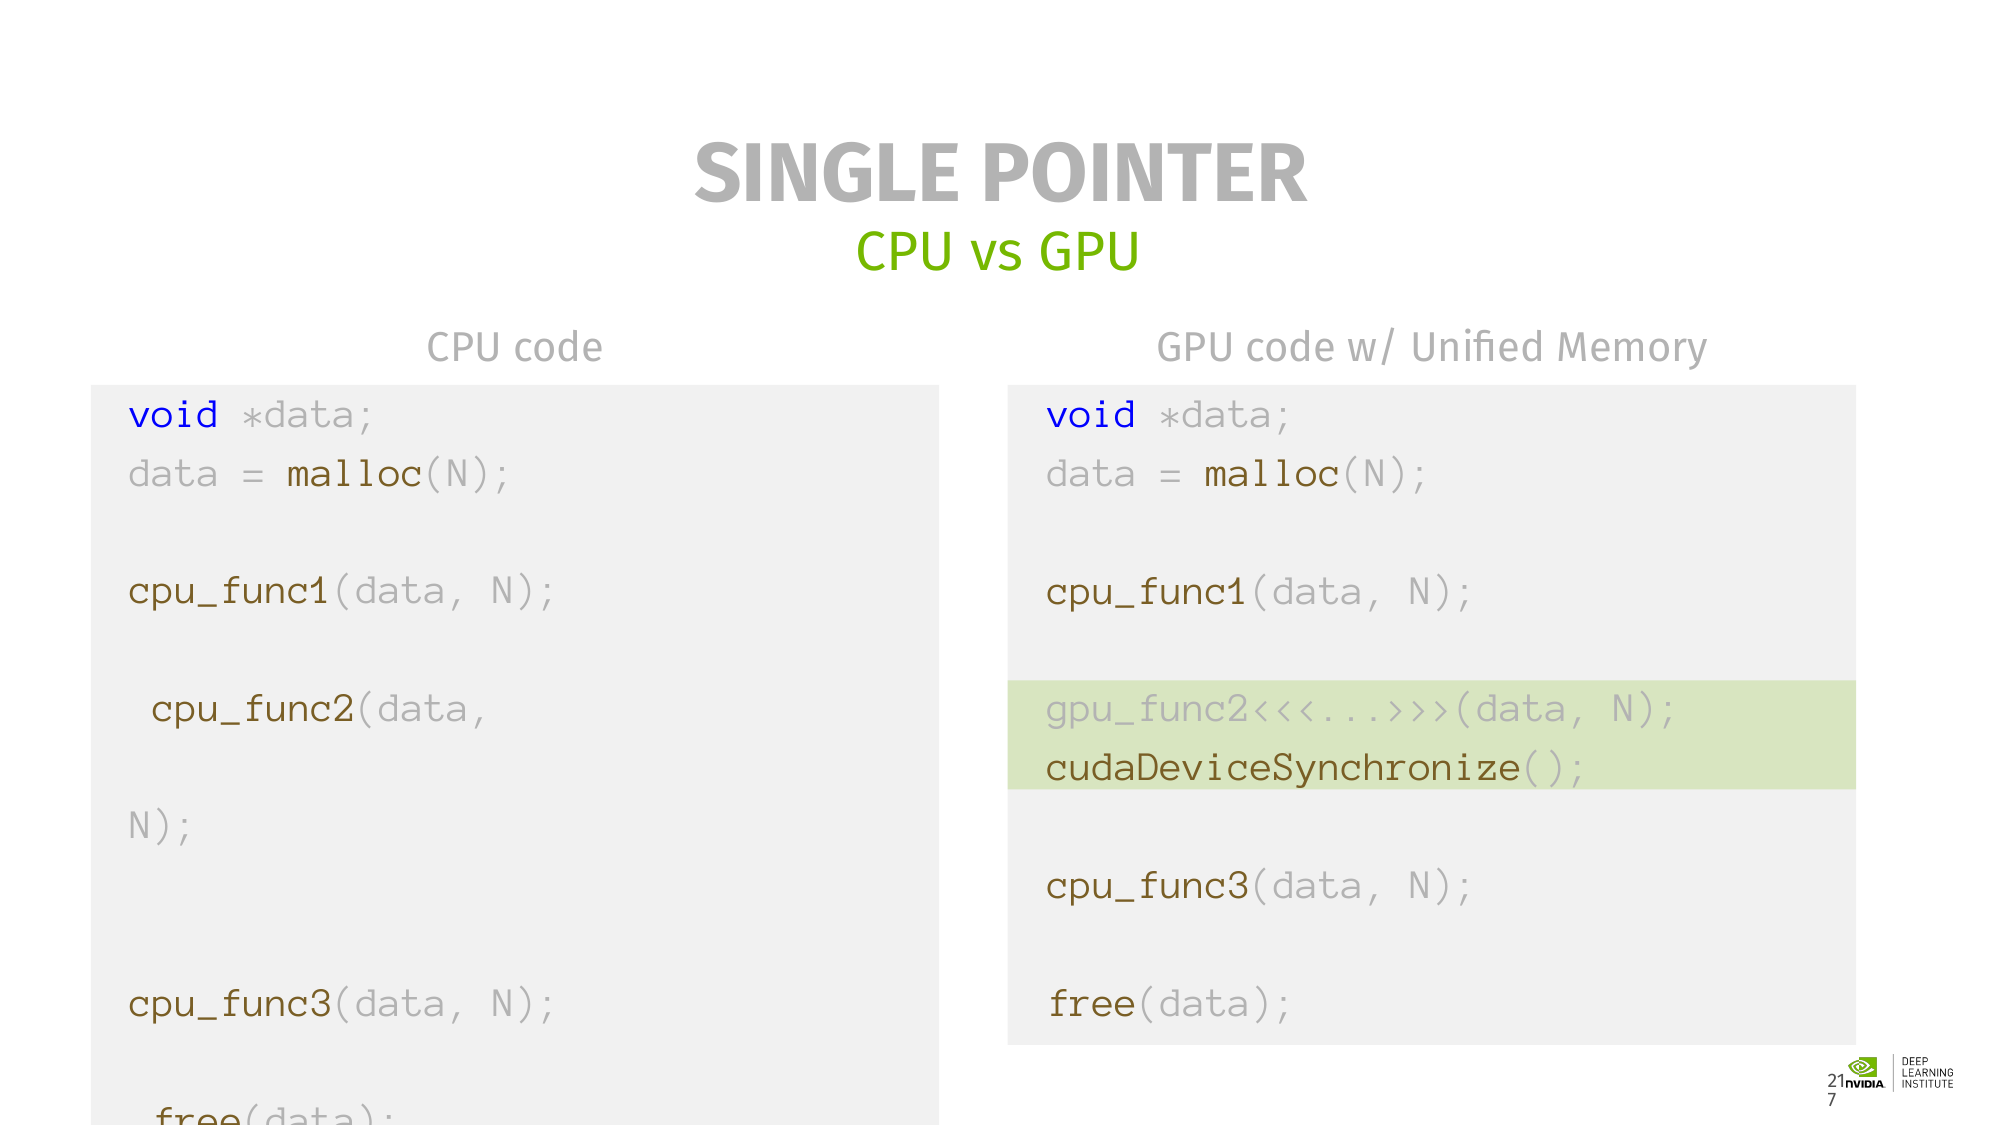

# SINGLE POINTER
CPU vs GPU
GPU code w/ Unified Memory
CPU code
void *data;
data = malloc(N);
void *data;
data = malloc(N);
cpu_func1(data, N);  cpu_func2(data, N);

cpu_func3(data, N);  free(data);

cpu_func1(data, N);
gpu_func2<<<...>>>(data, N);
cudaDeviceSynchronize();
cpu_func3(data, N);
free(data);
217